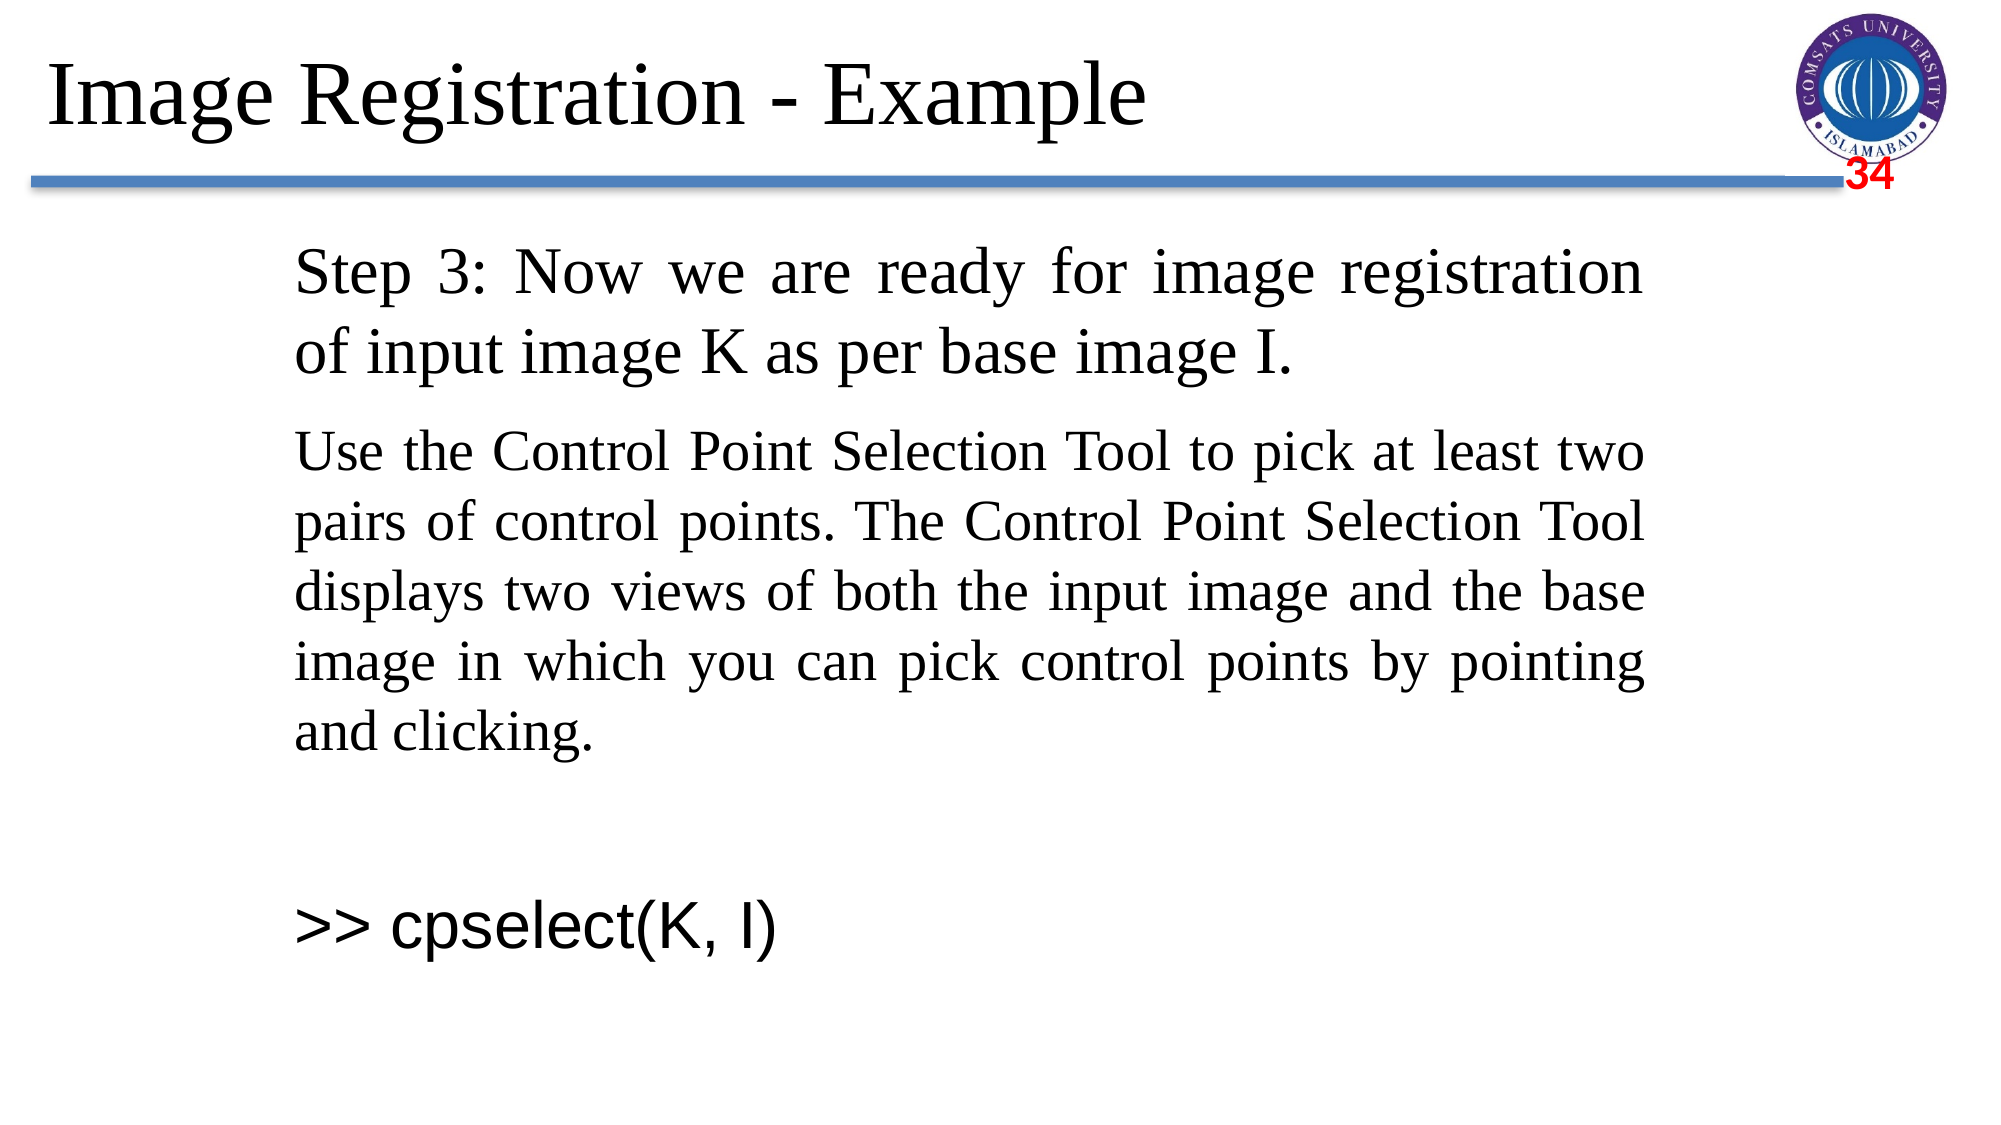

# Image Registration - Example
Step 3: Now we are ready for image registration of input image K as per base image I.
Use the Control Point Selection Tool to pick at least two pairs of control points. The Control Point Selection Tool displays two views of both the input image and the base image in which you can pick control points by pointing and clicking.

>> cpselect(K, I)